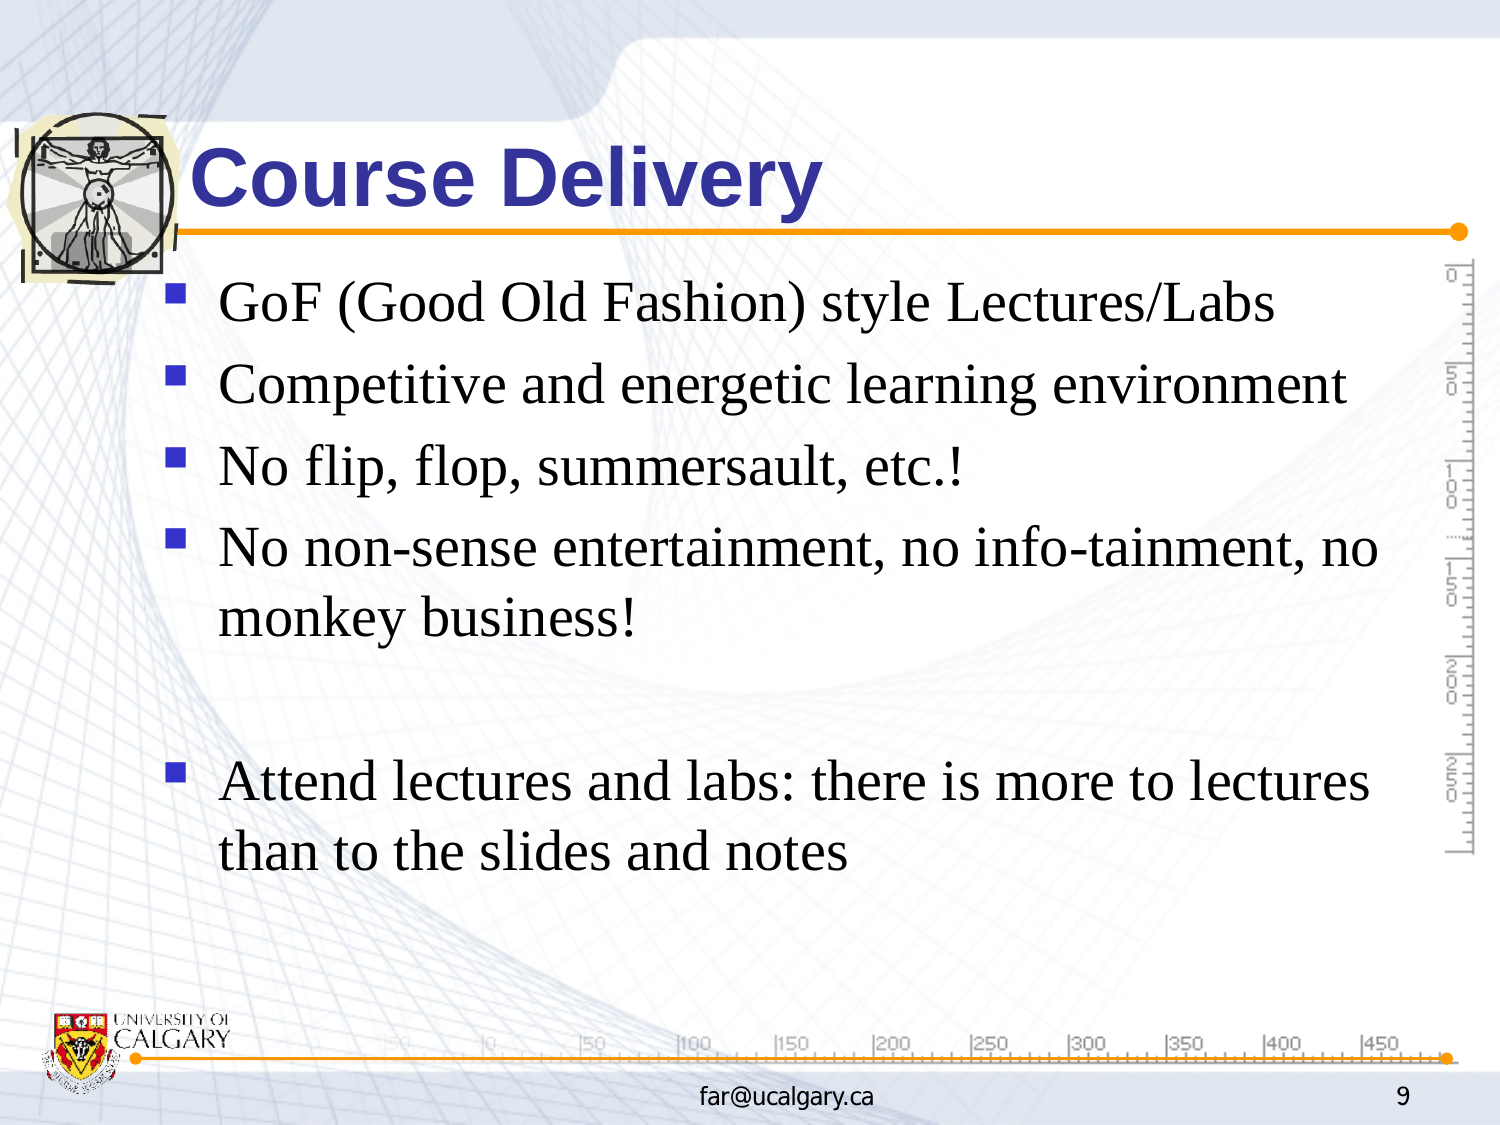

# Course Delivery
GoF (Good Old Fashion) style Lectures/Labs
Competitive and energetic learning environment
No flip, flop, summersault, etc.!
No non-sense entertainment, no info-tainment, no monkey business!

Attend lectures and labs: there is more to lectures than to the slides and notes

far@ucalgary.ca
9